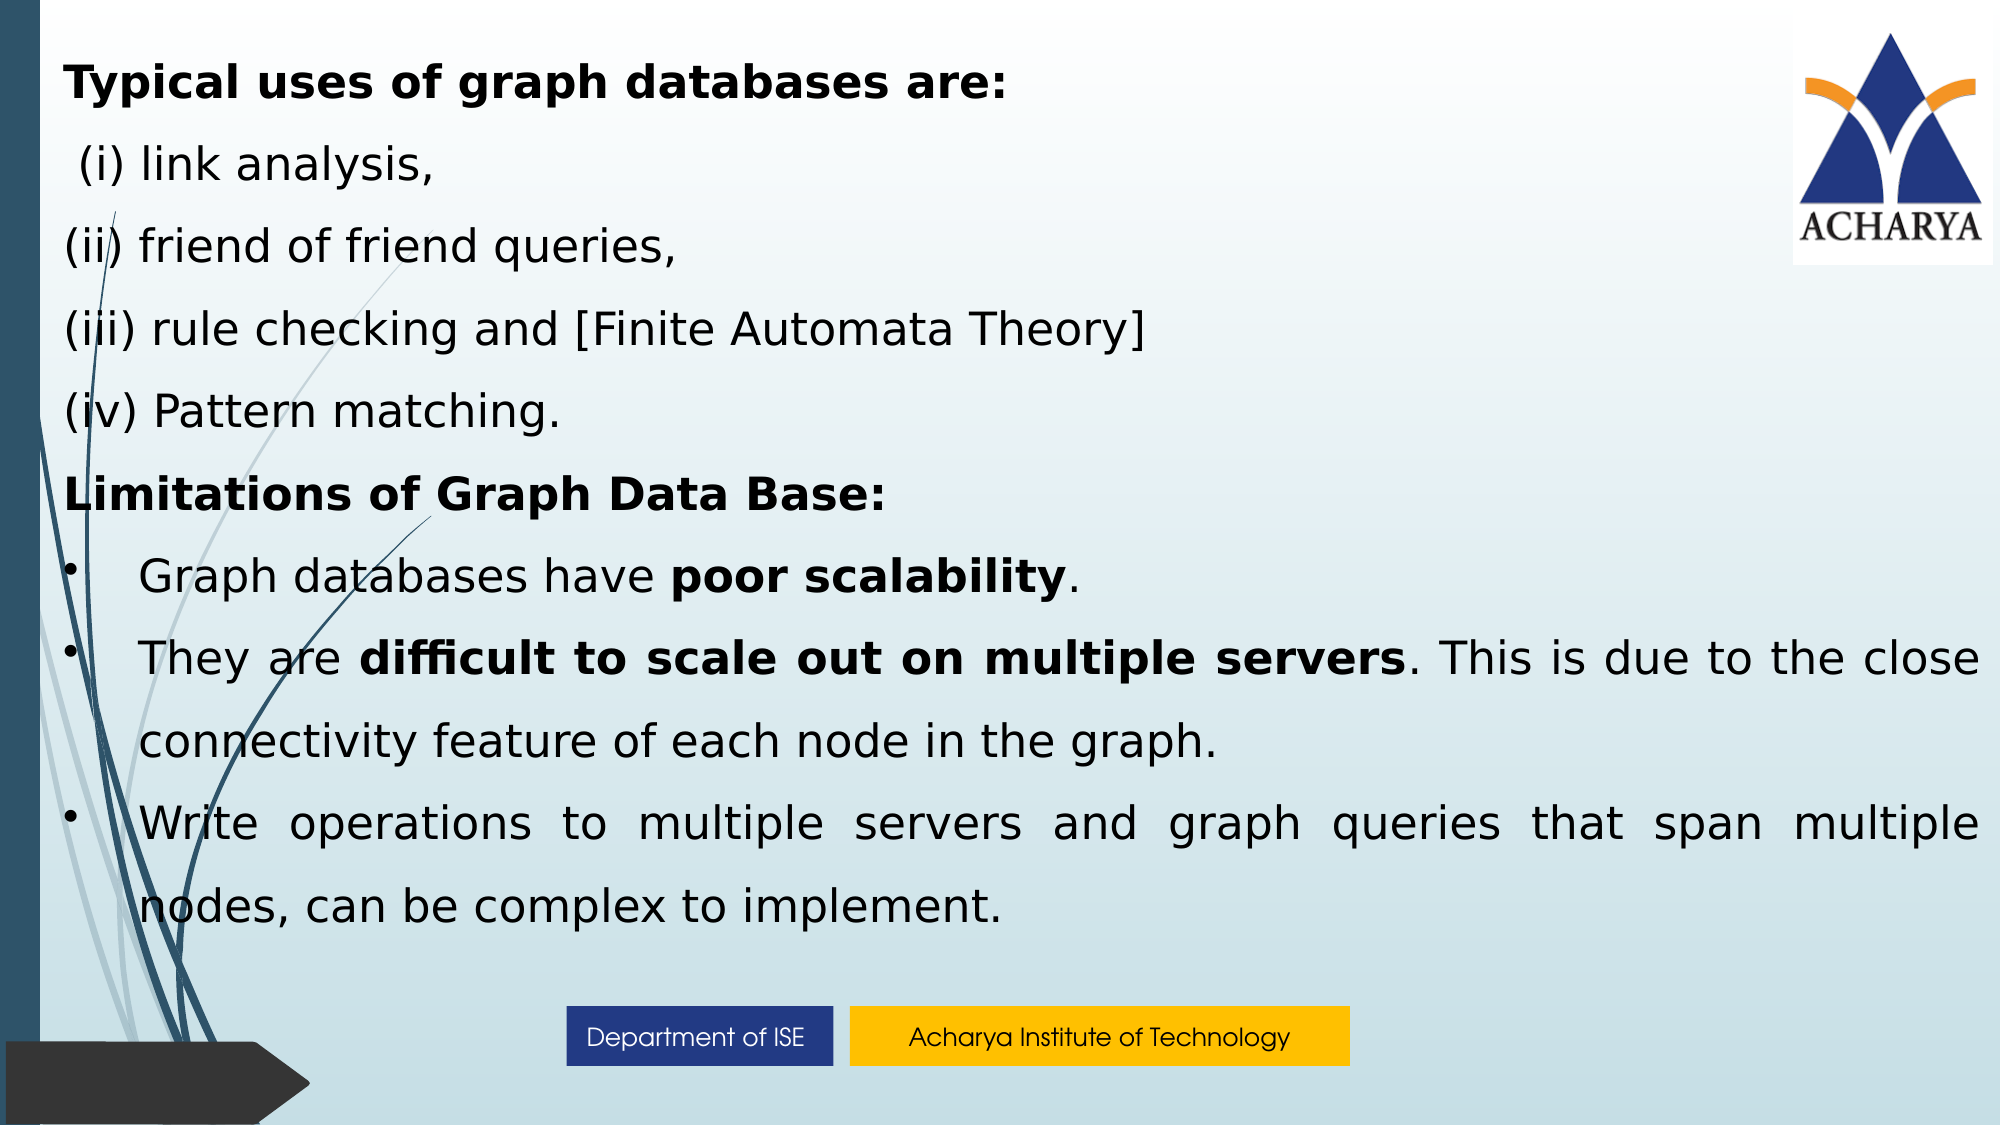

Typical uses of graph databases are:
 (i) link analysis,
(ii) friend of friend queries,
(iii) rule checking and [Finite Automata Theory]
(iv) Pattern matching.
Limitations of Graph Data Base:
Graph databases have poor scalability.
They are difficult to scale out on multiple servers. This is due to the close connectivity feature of each node in the graph.
Write operations to multiple servers and graph queries that span multiple nodes, can be complex to implement.